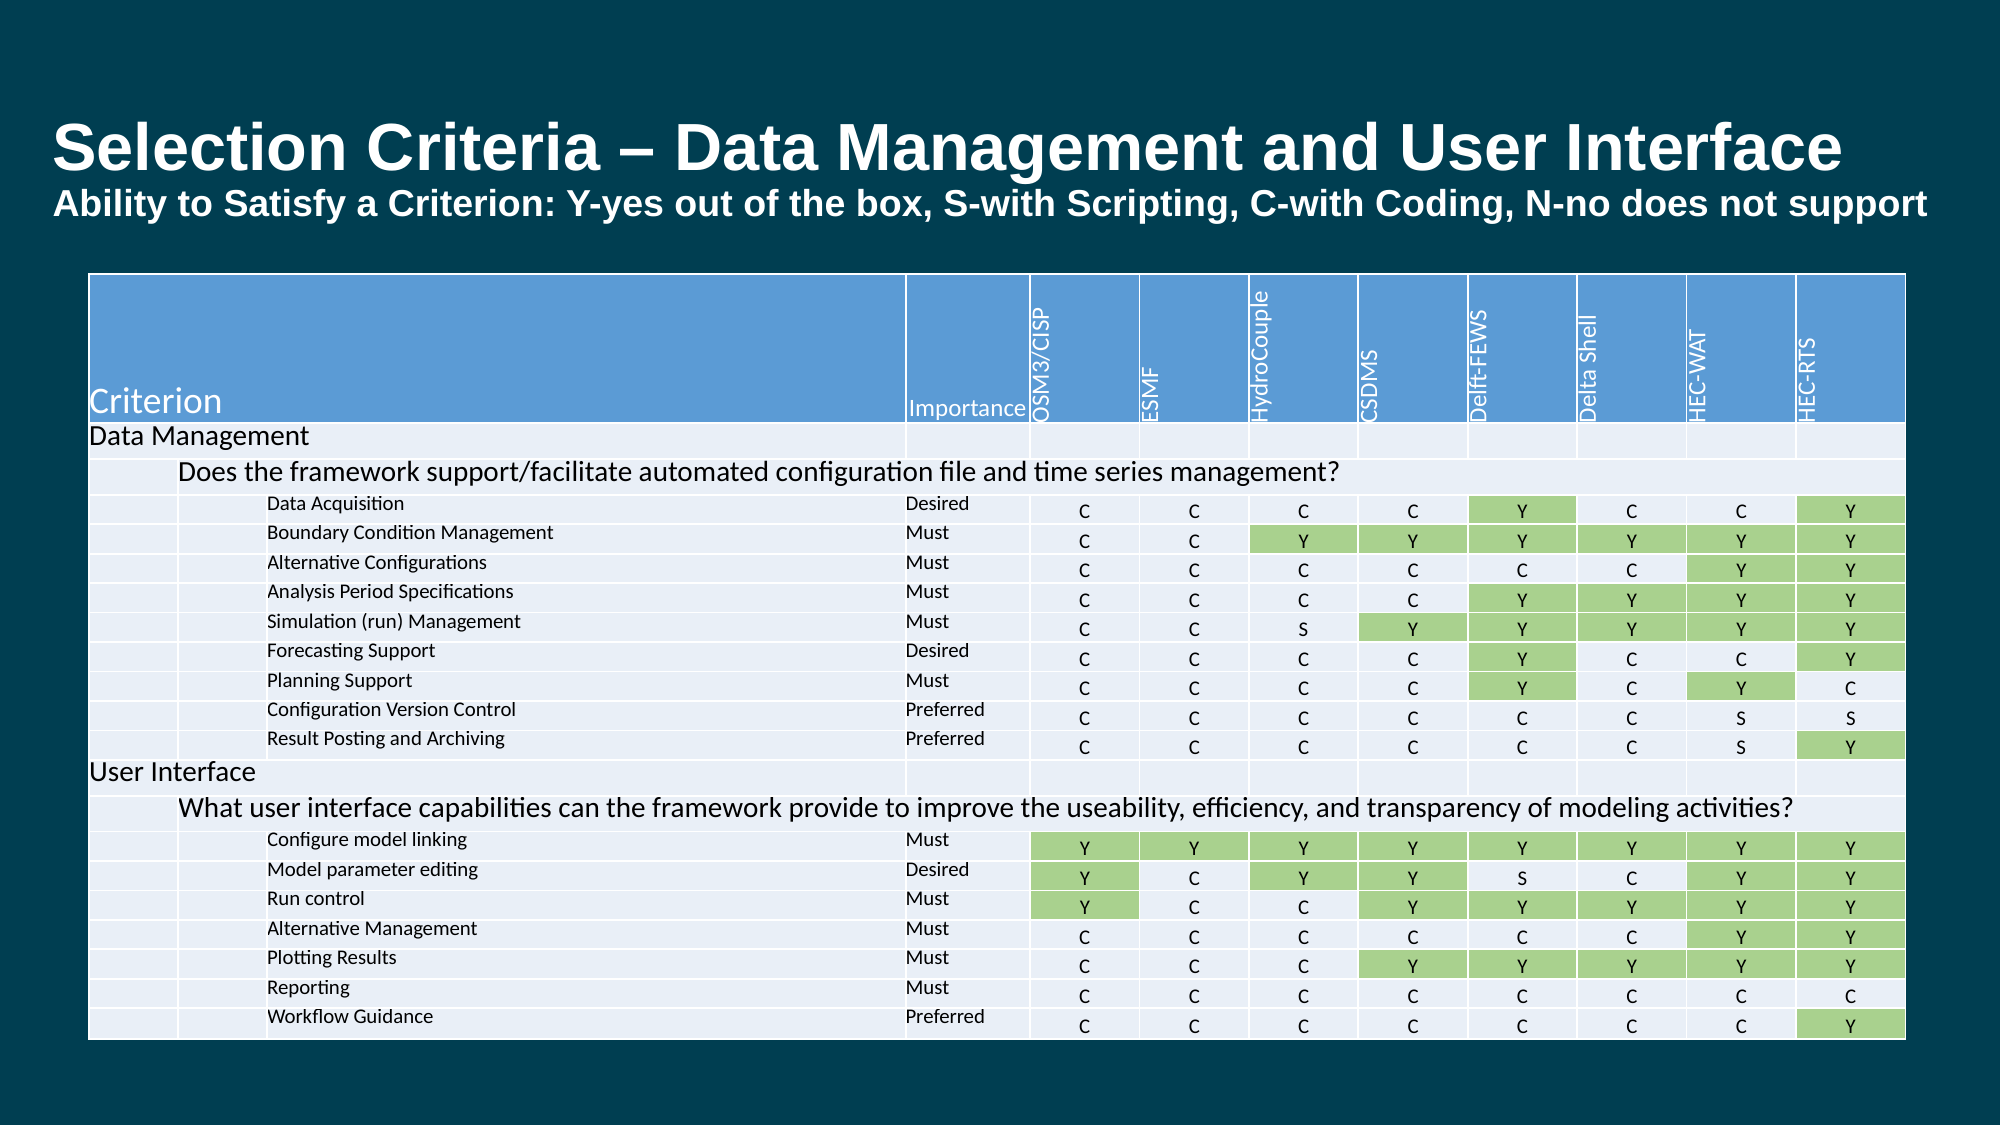

# Selection Criteria – Data Management and User Interface Ability to Satisfy a Criterion: Y-yes out of the box, S-with Scripting, C-with Coding, N-no does not support
| Criterion |  |  | Importance | OSM3/CISP | ESMF | HydroCouple | CSDMS | Delft-FEWS | Delta Shell | HEC-WAT | HEC-RTS |
| --- | --- | --- | --- | --- | --- | --- | --- | --- | --- | --- | --- |
| Data Management |  |  |  |  |  |  |  |  |  |  |  |
|  | Does the framework support/facilitate automated configuration file and time series management? |  |  |  |  |  |  |  |  |  |  |
|  |  | Data Acquisition | Desired | C | C | C | C | Y | C | C | Y |
|  |  | Boundary Condition Management | Must | C | C | Y | Y | Y | Y | Y | Y |
|  |  | Alternative Configurations | Must | C | C | C | C | C | C | Y | Y |
|  |  | Analysis Period Specifications | Must | C | C | C | C | Y | Y | Y | Y |
|  |  | Simulation (run) Management | Must | C | C | S | Y | Y | Y | Y | Y |
|  |  | Forecasting Support | Desired | C | C | C | C | Y | C | C | Y |
|  |  | Planning Support | Must | C | C | C | C | Y | C | Y | C |
|  |  | Configuration Version Control | Preferred | C | C | C | C | C | C | S | S |
|  |  | Result Posting and Archiving | Preferred | C | C | C | C | C | C | S | Y |
| User Interface |  |  |  |  |  |  |  |  |  |  |  |
|  | What user interface capabilities can the framework provide to improve the useability, efficiency, and transparency of modeling activities? |  |  |  |  |  |  |  |  |  |  |
|  |  | Configure model linking | Must | Y | Y | Y | Y | Y | Y | Y | Y |
|  |  | Model parameter editing | Desired | Y | C | Y | Y | S | C | Y | Y |
|  |  | Run control | Must | Y | C | C | Y | Y | Y | Y | Y |
|  |  | Alternative Management | Must | C | C | C | C | C | C | Y | Y |
|  |  | Plotting Results | Must | C | C | C | Y | Y | Y | Y | Y |
|  |  | Reporting | Must | C | C | C | C | C | C | C | C |
|  |  | Workflow Guidance | Preferred | C | C | C | C | C | C | C | Y |